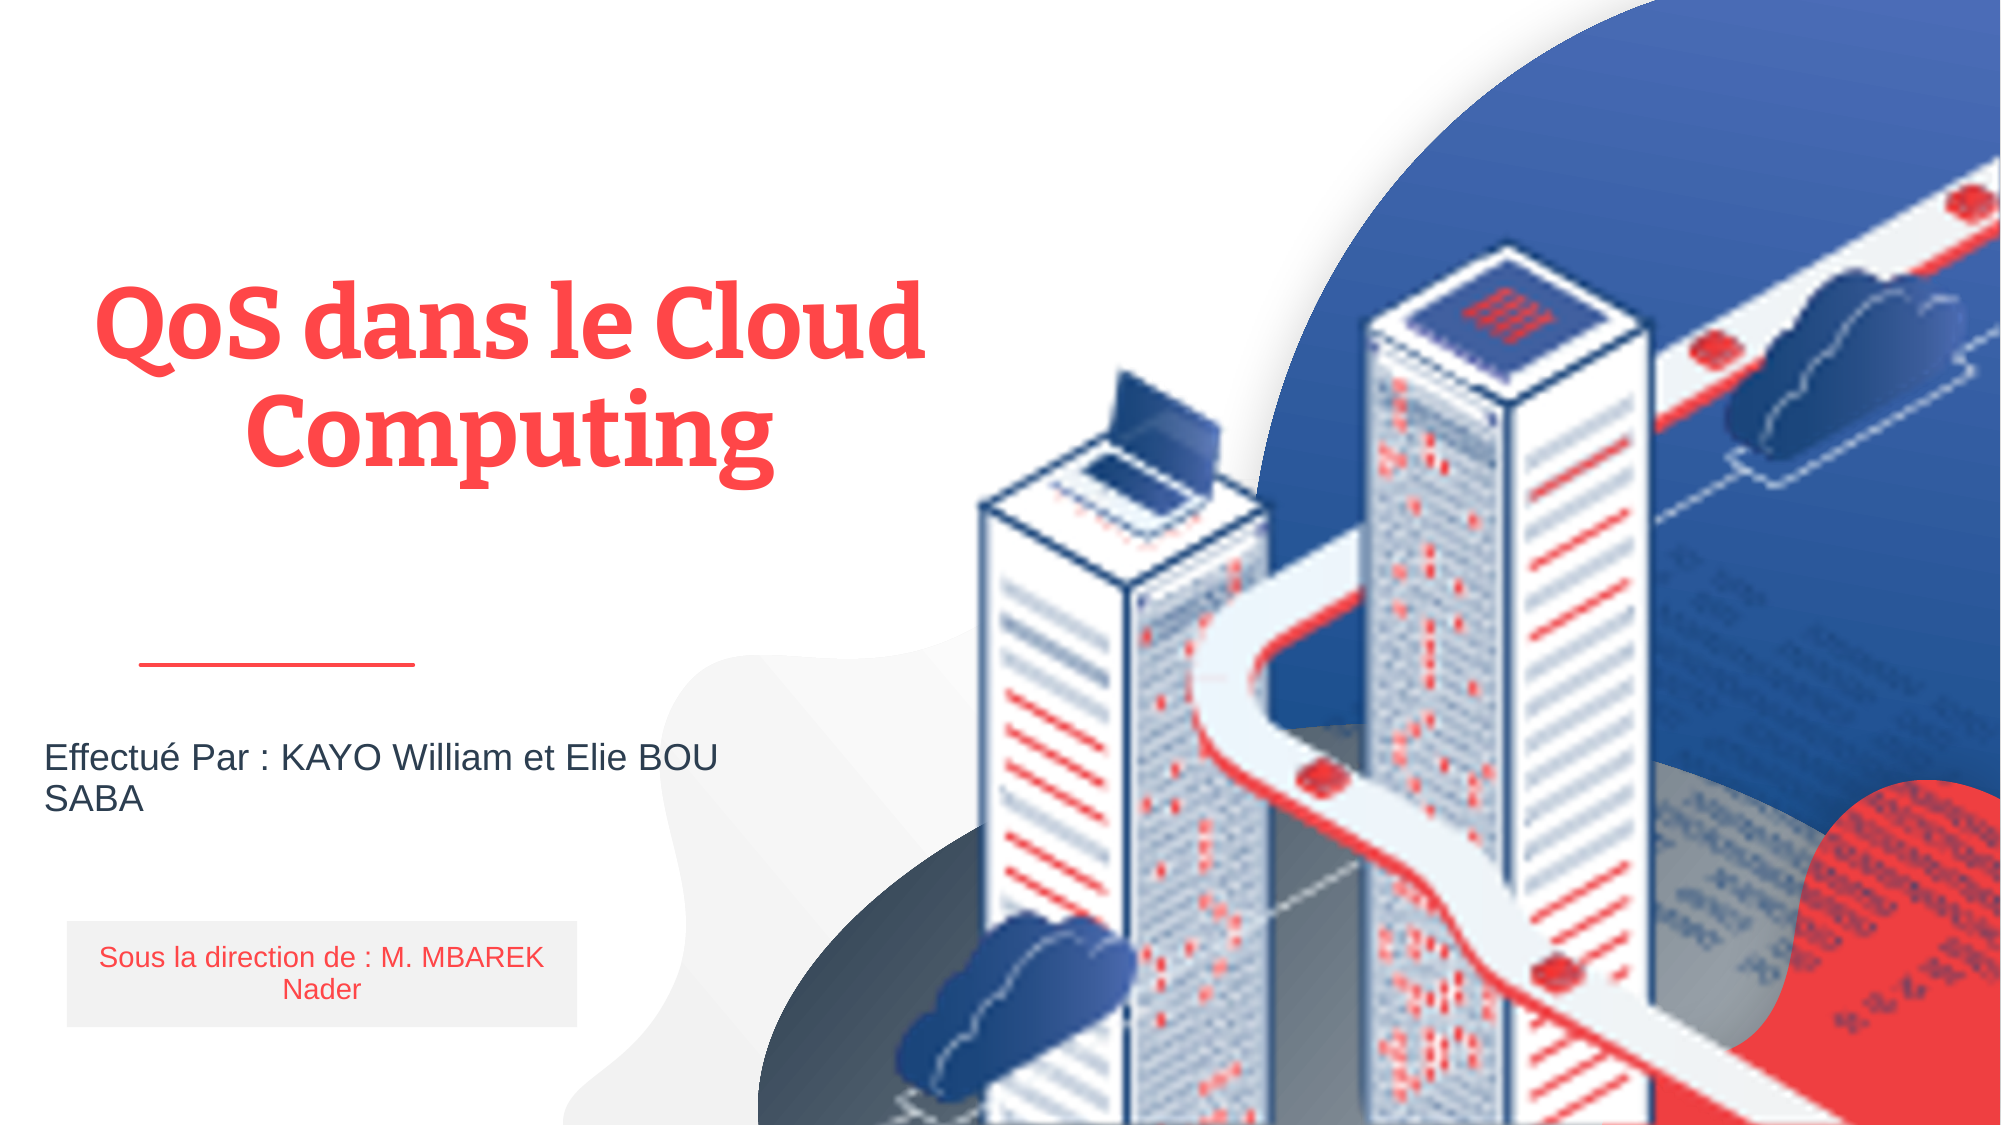

# QoS dans le Cloud Computing
Effectué Par : KAYO William et Elie BOU SABA
Sous la direction de : M. MBAREK Nader